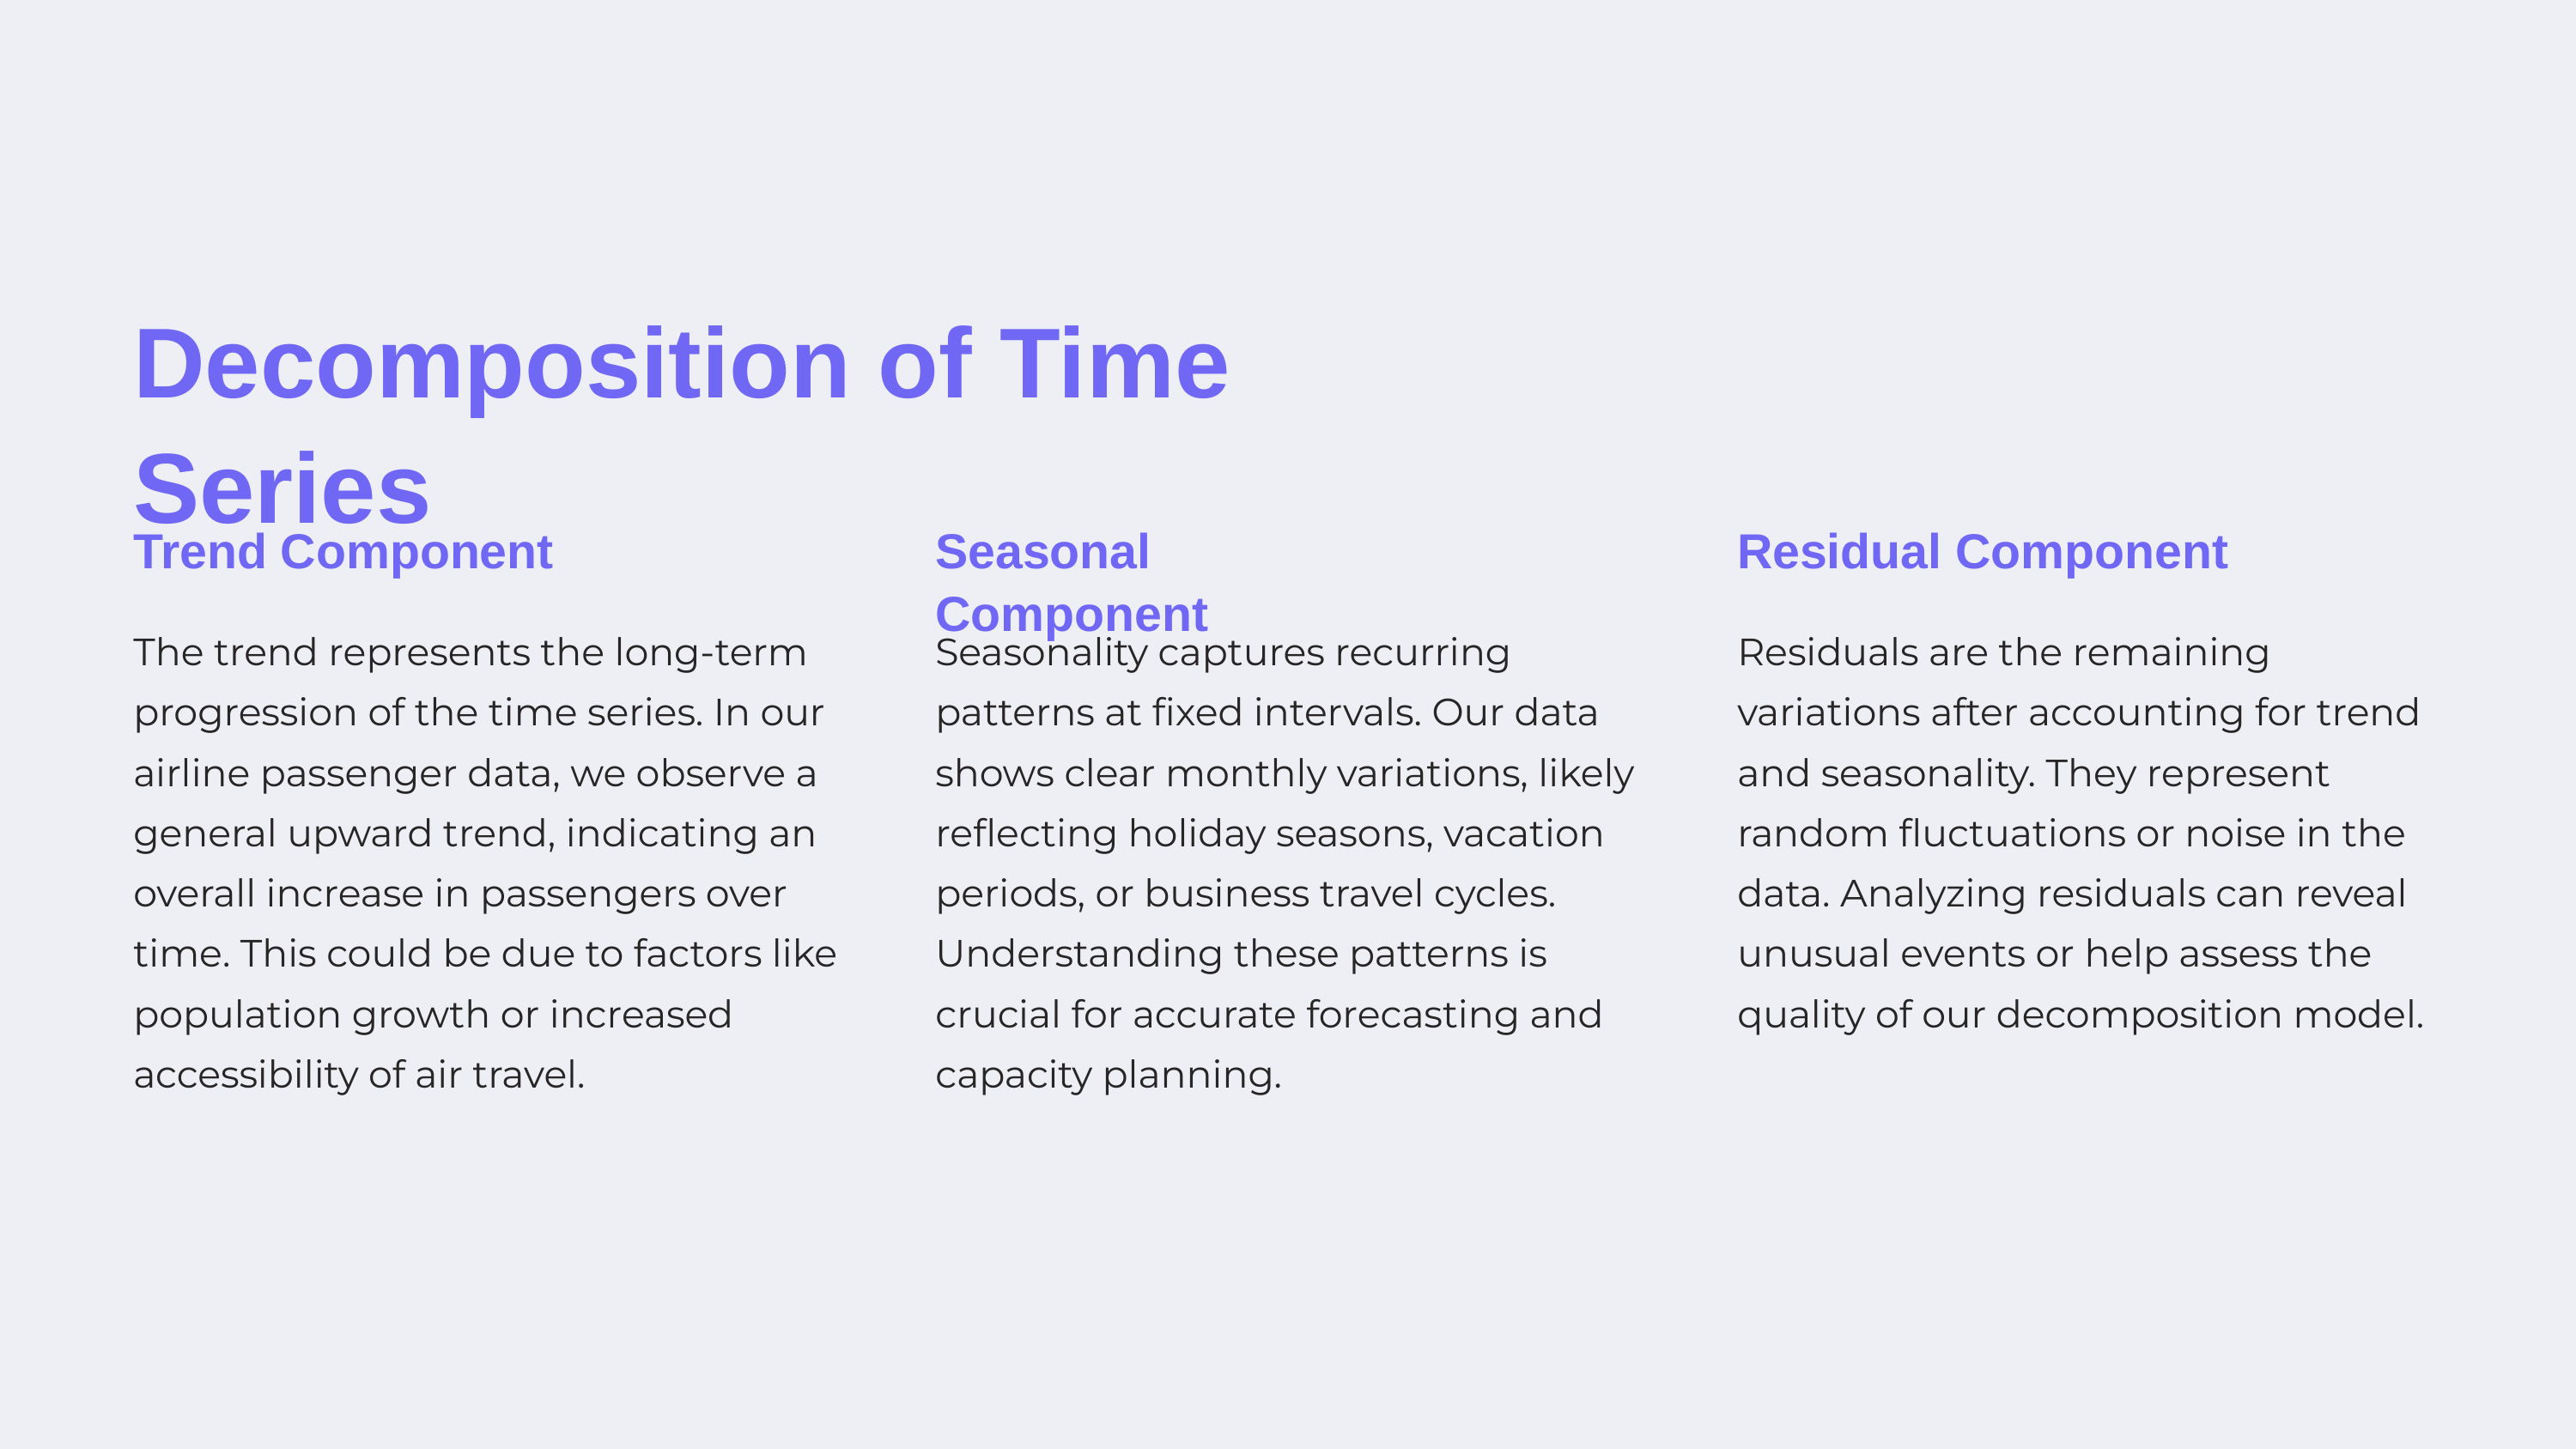

Decomposition of Time Series
Trend Component
Seasonal Component
Residual Component
The trend represents the long-term progression of the time series. In our airline passenger data, we observe a general upward trend, indicating an overall increase in passengers over time. This could be due to factors like population growth or increased accessibility of air travel.
Seasonality captures recurring patterns at fixed intervals. Our data shows clear monthly variations, likely reflecting holiday seasons, vacation periods, or business travel cycles. Understanding these patterns is crucial for accurate forecasting and capacity planning.
Residuals are the remaining variations after accounting for trend and seasonality. They represent random fluctuations or noise in the data. Analyzing residuals can reveal unusual events or help assess the quality of our decomposition model.